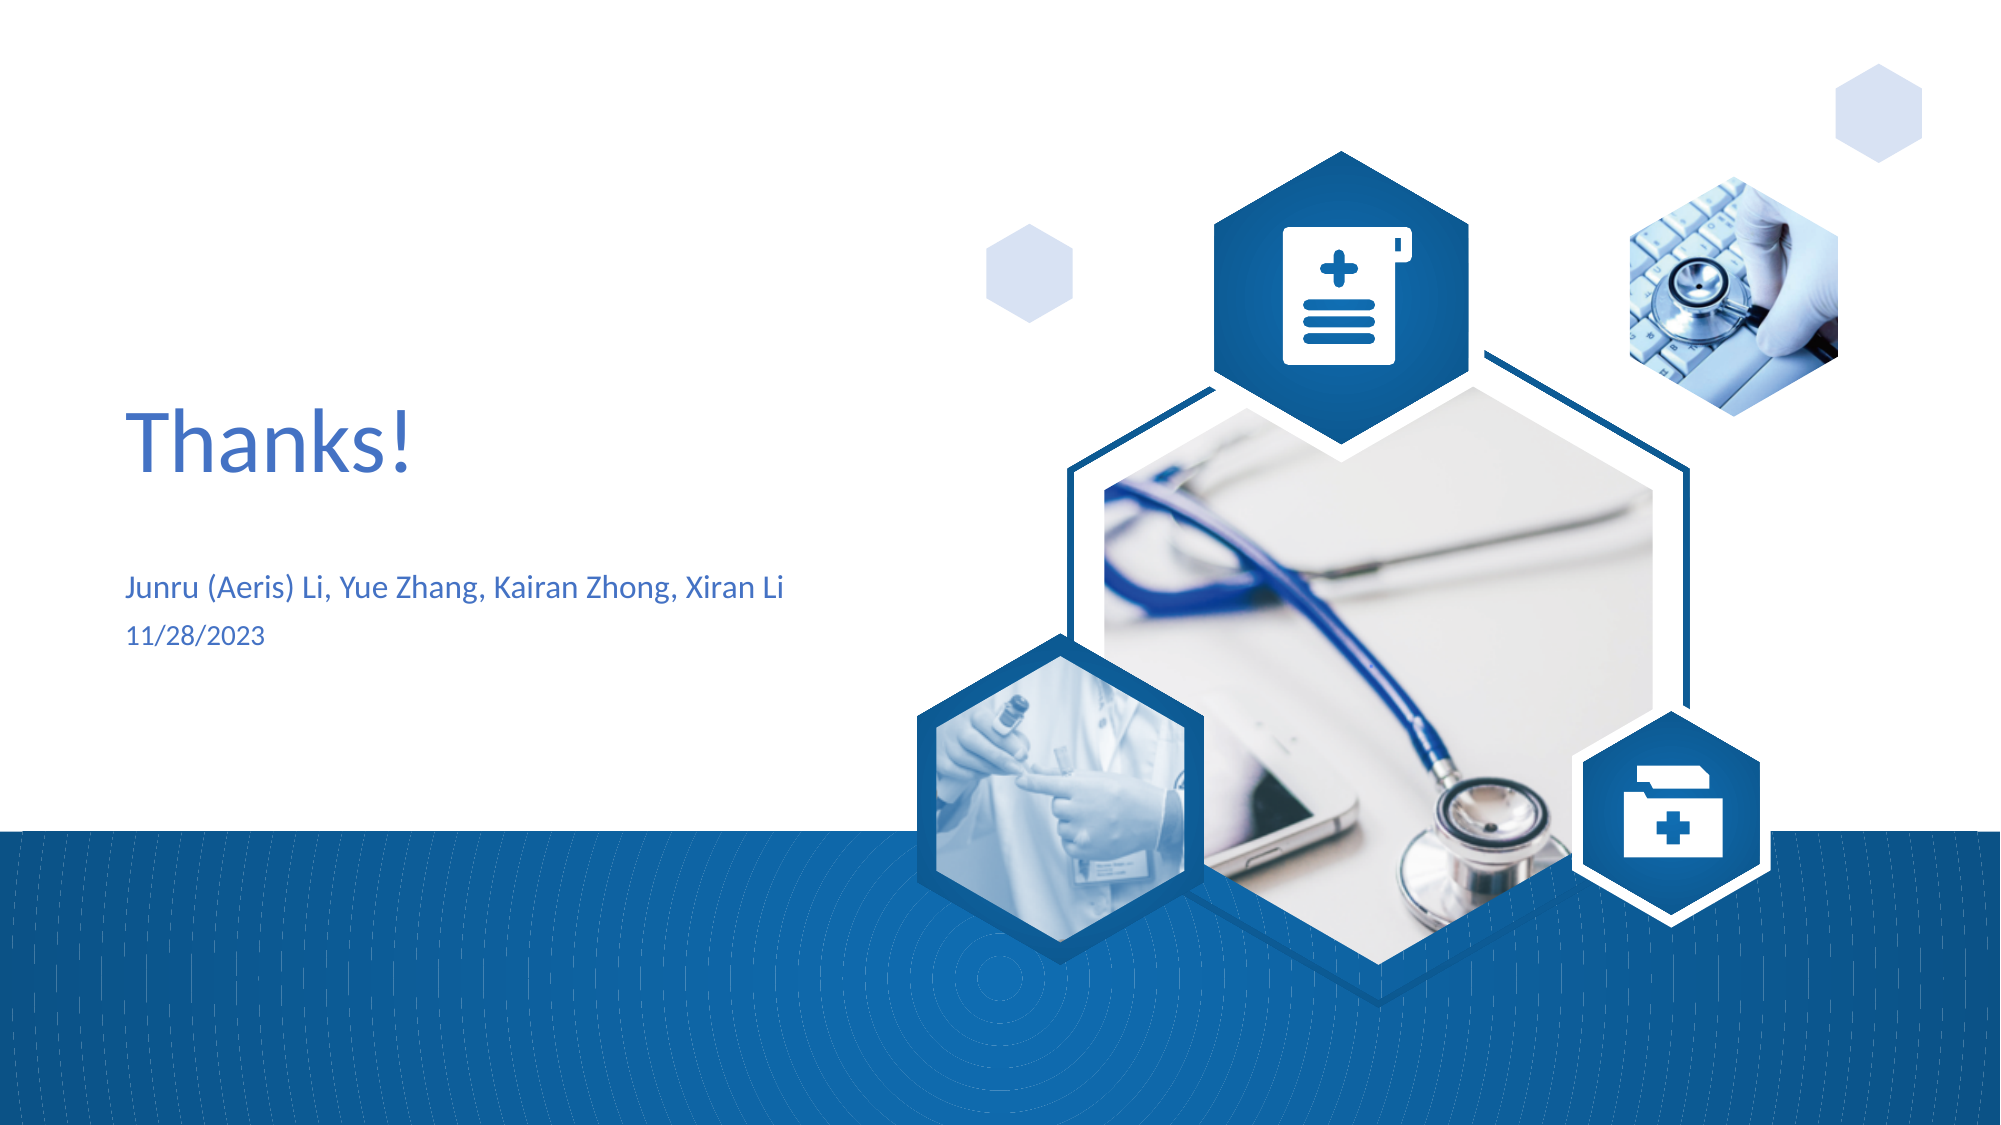

# Thanks!

Junru (Aeris) Li, Yue Zhang, Kairan Zhong, Xiran Li
11/28/2023